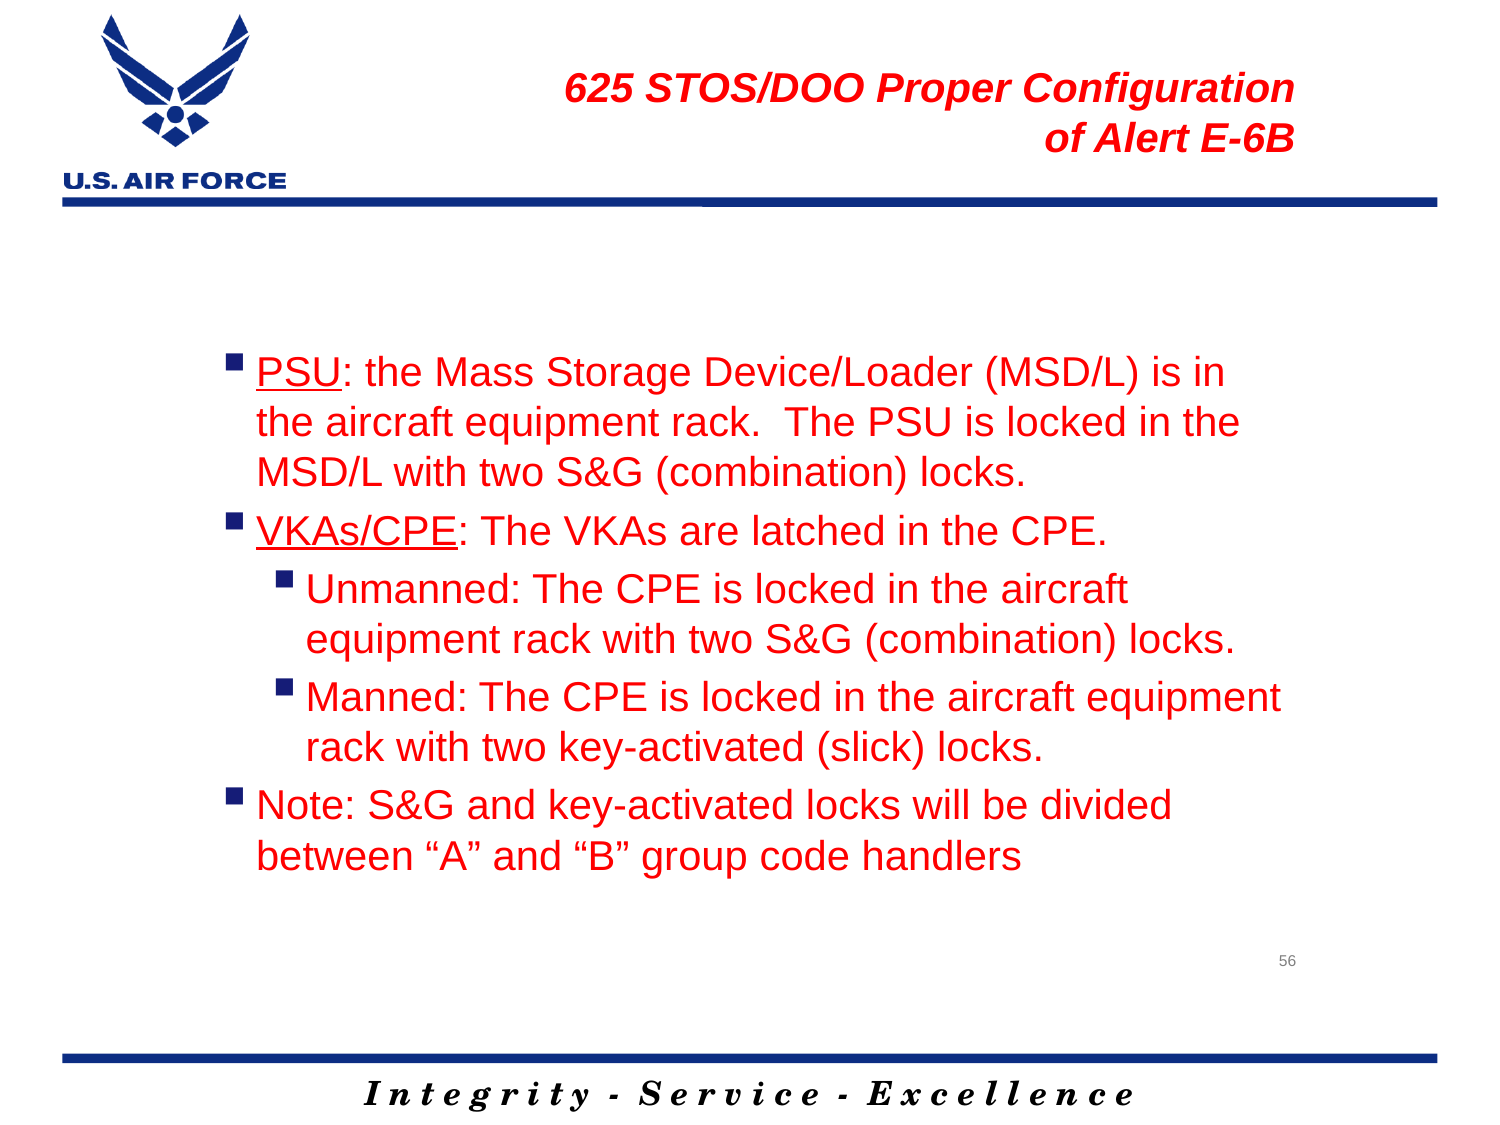

# 625 STOS/DOO Proper Configuration of Alert E-6B
PSU: the Mass Storage Device/Loader (MSD/L) is in the aircraft equipment rack.  The PSU is locked in the MSD/L with two S&G (combination) locks.
VKAs/CPE: The VKAs are latched in the CPE.
Unmanned: The CPE is locked in the aircraft equipment rack with two S&G (combination) locks.
Manned: The CPE is locked in the aircraft equipment rack with two key-activated (slick) locks.
Note: S&G and key-activated locks will be divided between “A” and “B” group code handlers

56